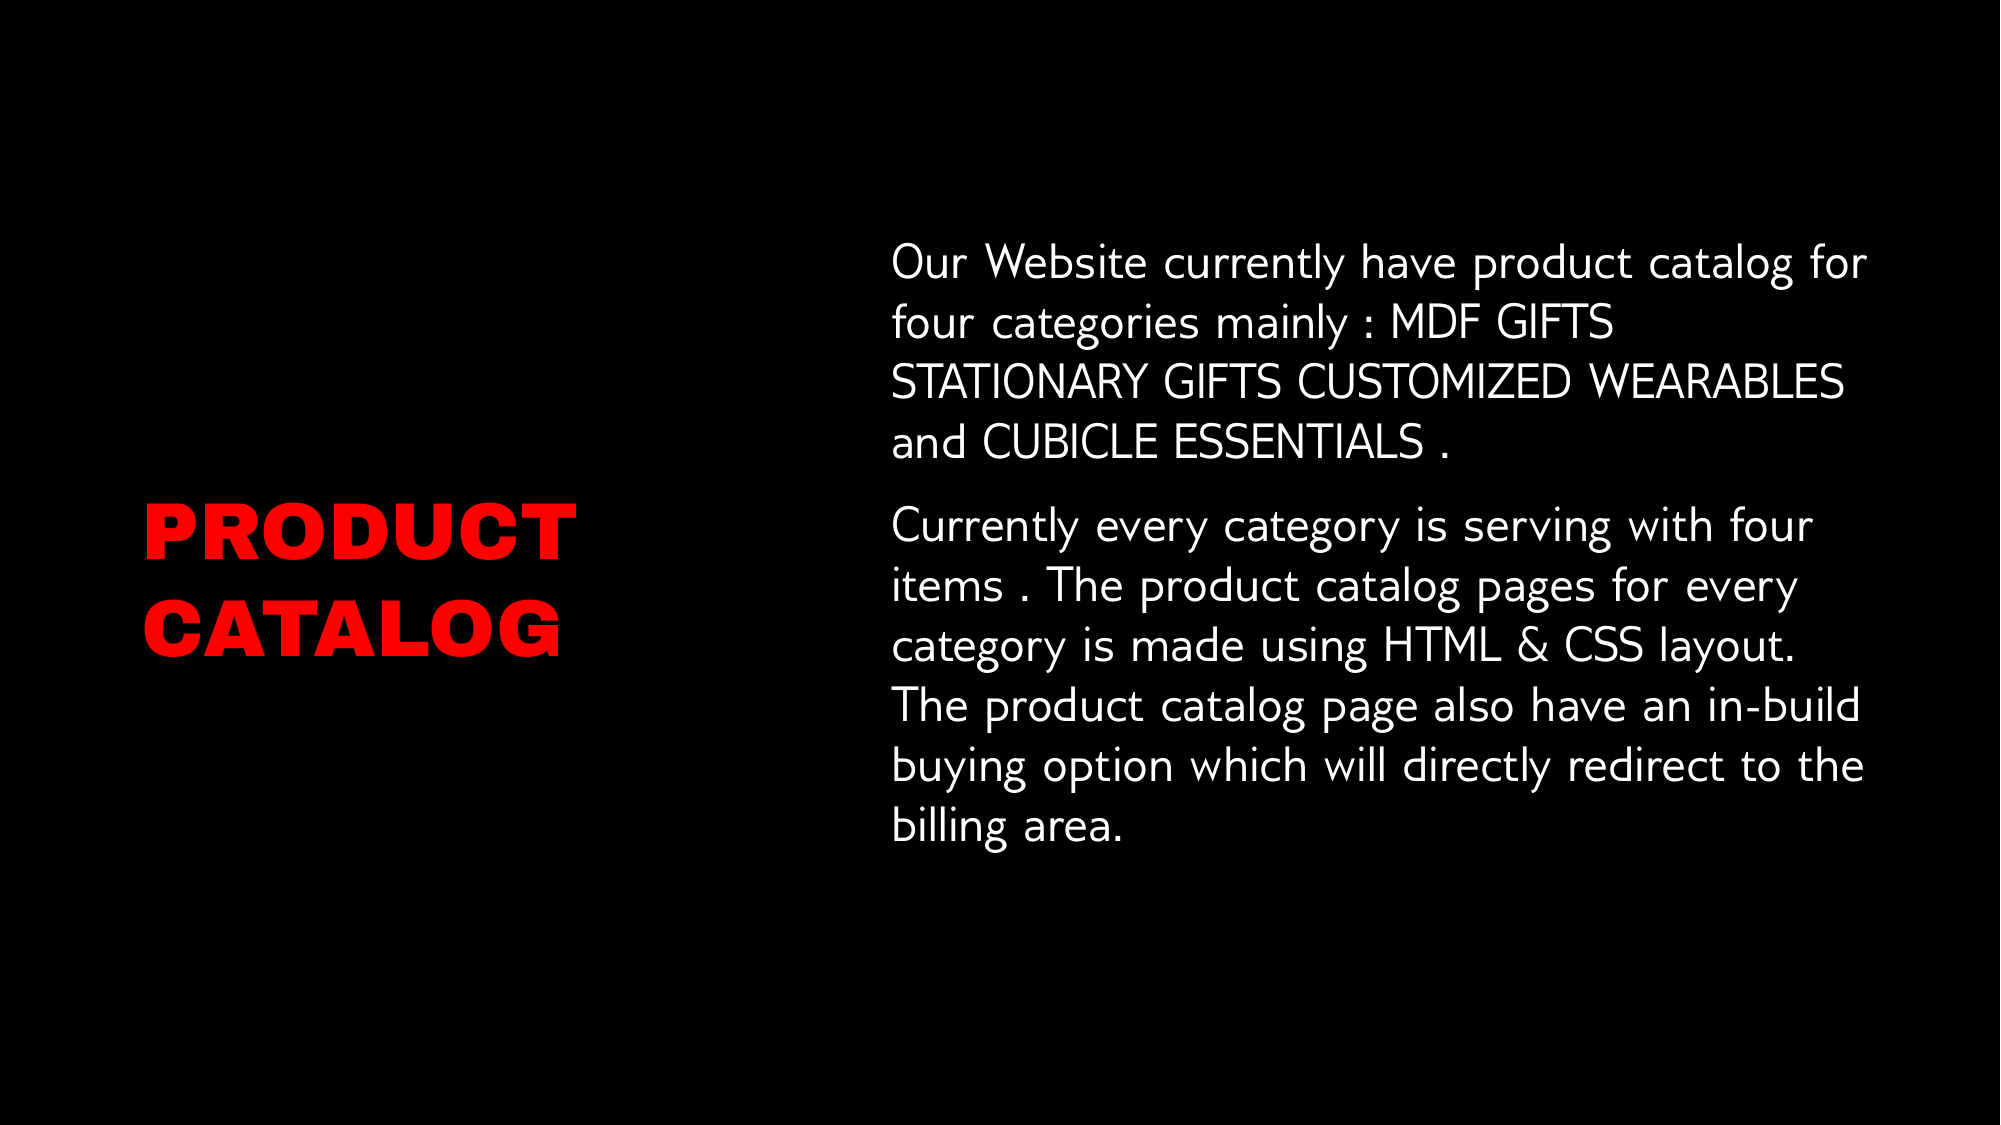

Our Website currently have product catalog for four categories mainly : MDF GIFTS STATIONARY GIFTS CUSTOMIZED WEARABLES and CUBICLE ESSENTIALS .
Currently every category is serving with four items . The product catalog pages for every category is made using HTML & CSS layout. The product catalog page also have an in-build buying option which will directly redirect to the billing area.

# PRODUCT CATALOG